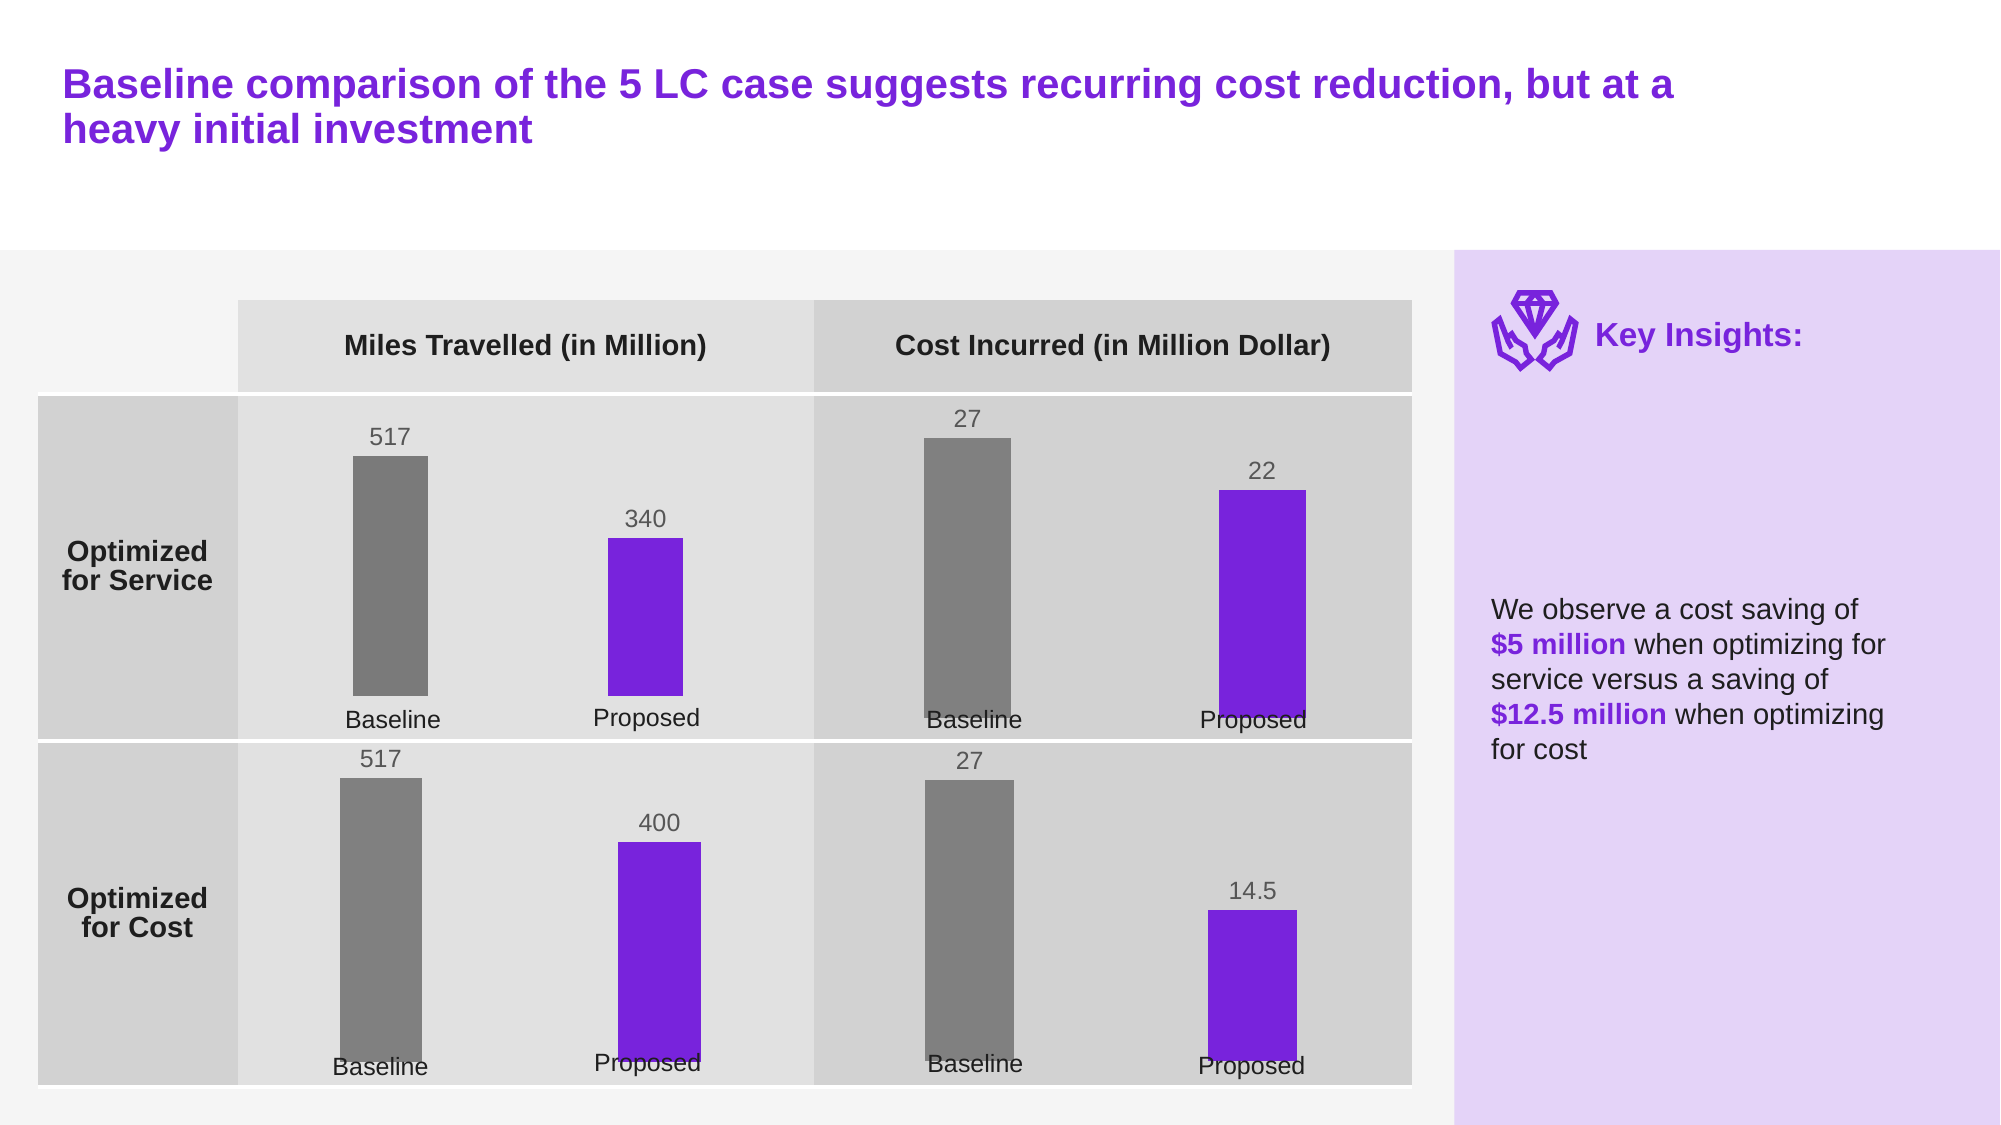

# Baseline comparison of the 5 LC case suggests recurring cost reduction, but at a heavy initial investment

|  | Miles Travelled (in Million) | Cost Incurred (in Million Dollar) |
| --- | --- | --- |
| Optimized for Service |  |  |
| Optimized for Cost |  |  |
Key Insights:

### Chart

| Category |  |
|---|---|
| Baseline | 517.0 |
| Prposed | 340.0 |

### Chart

| Category |  |
|---|---|
| Baseline | 27.0 |
| Proposed | 22.0 |
We observe a cost saving of $5 million when optimizing for service versus a saving of $12.5 million when optimizing for cost
Proposed
Baseline
Baseline
Proposed

### Chart

| Category |  |
|---|---|
| Baseline | 517.0 |
| Proposed | 400.0 |

### Chart

| Category |  |
|---|---|
| Baseline | 27.0 |
| Proposed | 14.5 |
Proposed
Baseline
Proposed
Baseline